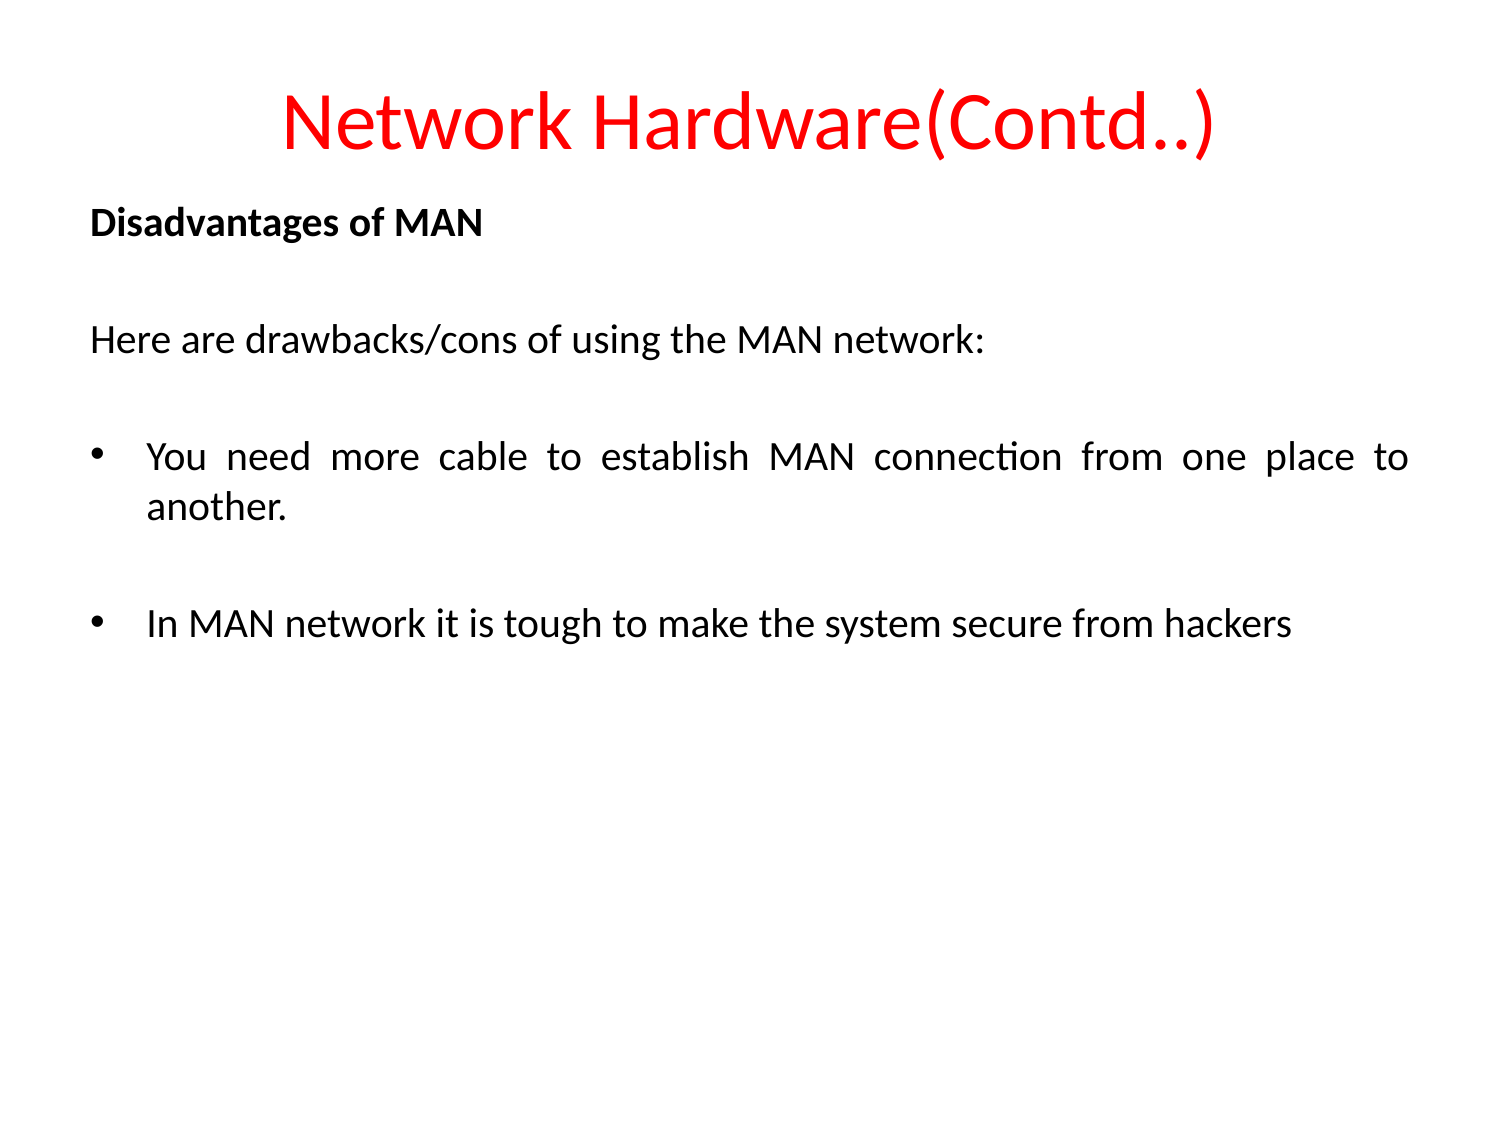

# Network Hardware(Contd..)
Disadvantages of MAN

Here are drawbacks/cons of using the MAN network:

You need more cable to establish MAN connection from one place to another.

In MAN network it is tough to make the system secure from hackers